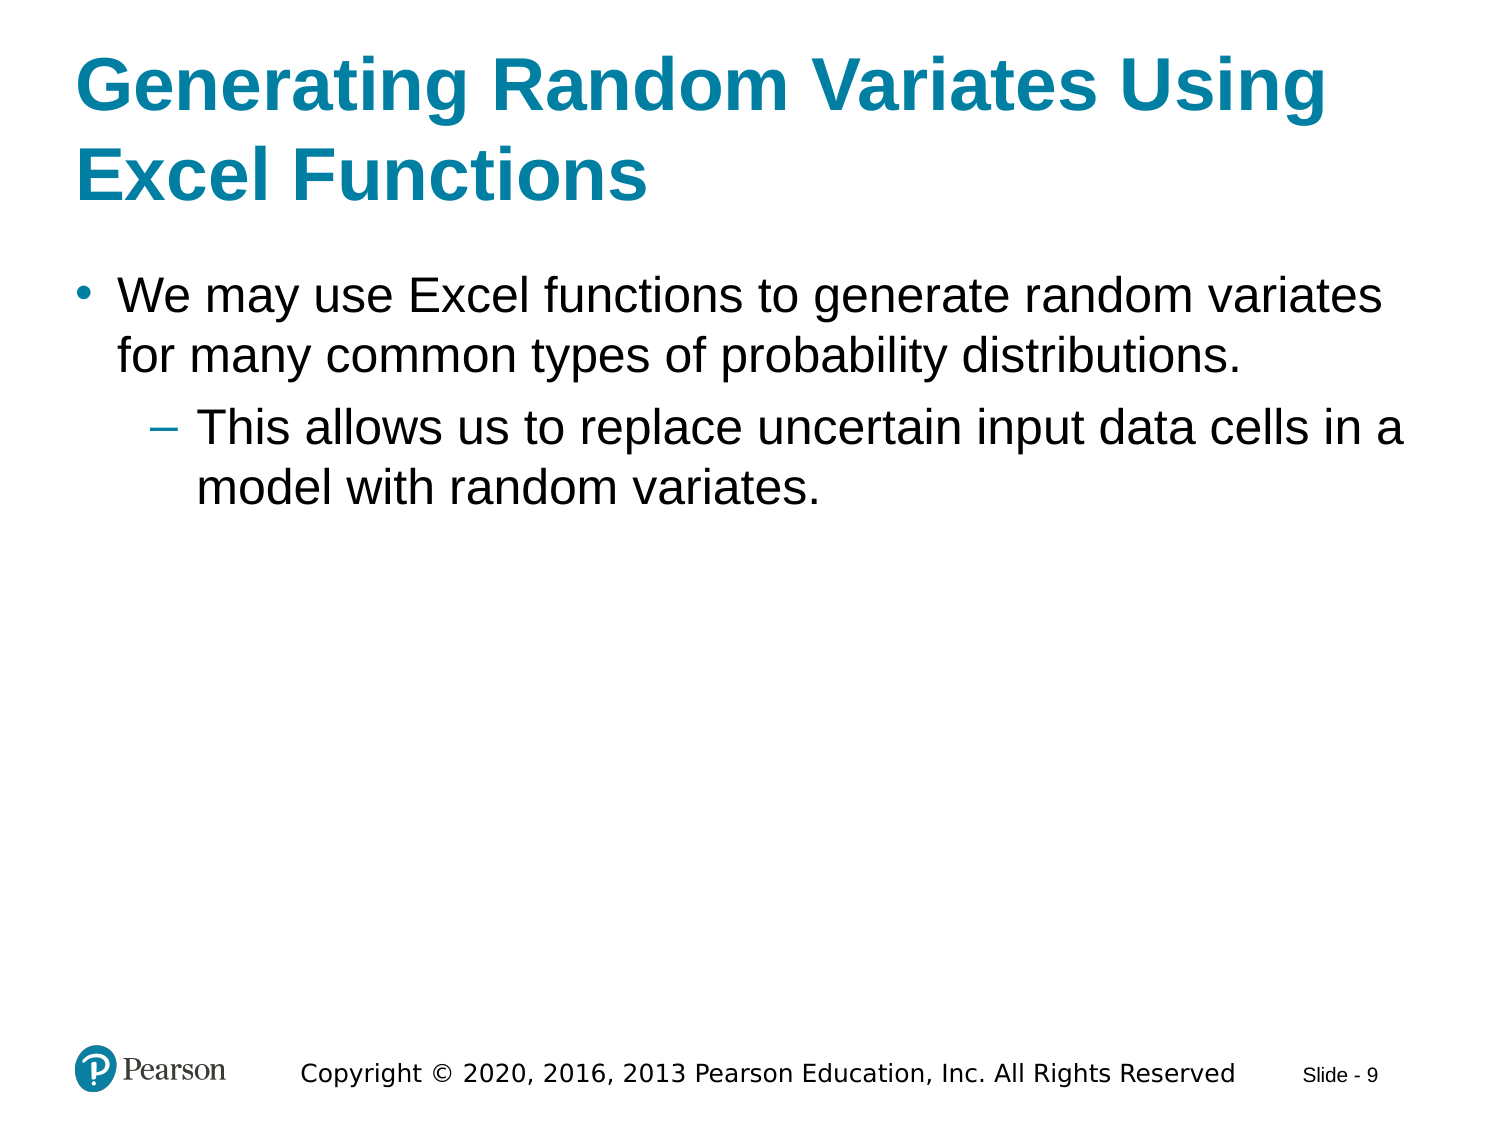

# Generating Random Variates Using Excel Functions
We may use Excel functions to generate random variates for many common types of probability distributions.
This allows us to replace uncertain input data cells in a model with random variates.